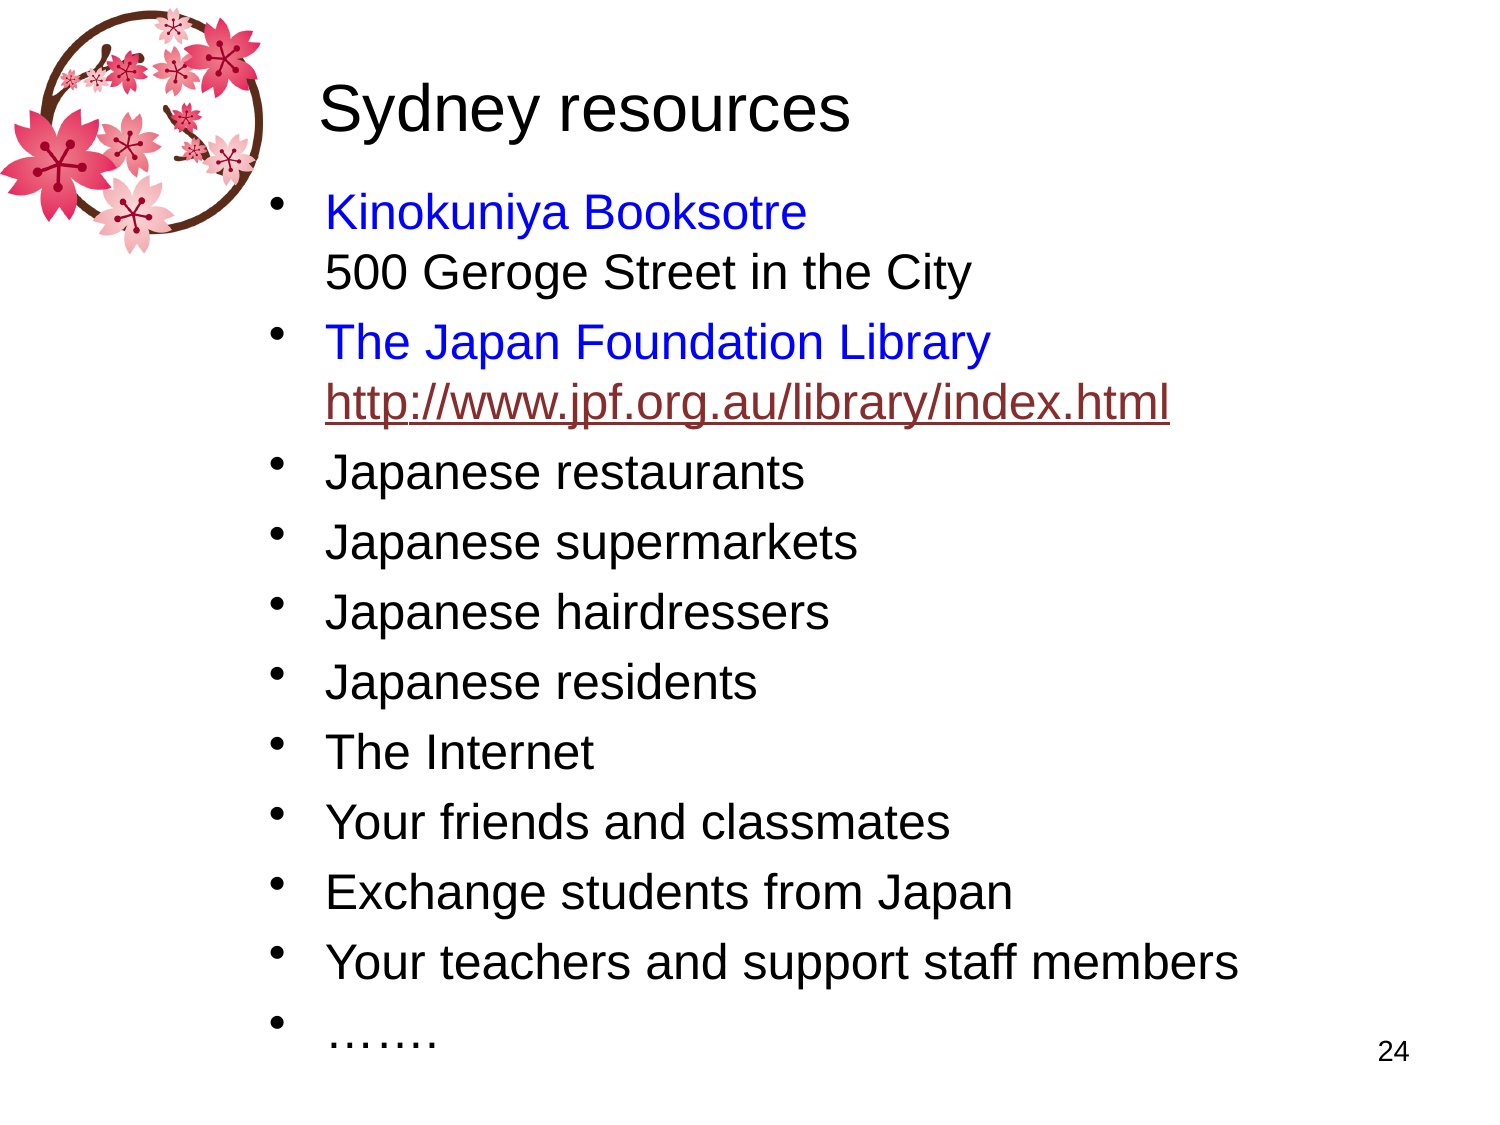

# Sydney resources
Kinokuniya Booksotre
500 Geroge Street in the City
The Japan Foundation Library
http://www.jpf.org.au/library/index.html
Japanese restaurants
Japanese supermarkets
Japanese hairdressers
Japanese residents
The Internet
Your friends and classmates
Exchange students from Japan
Your teachers and support staff members
…….
24